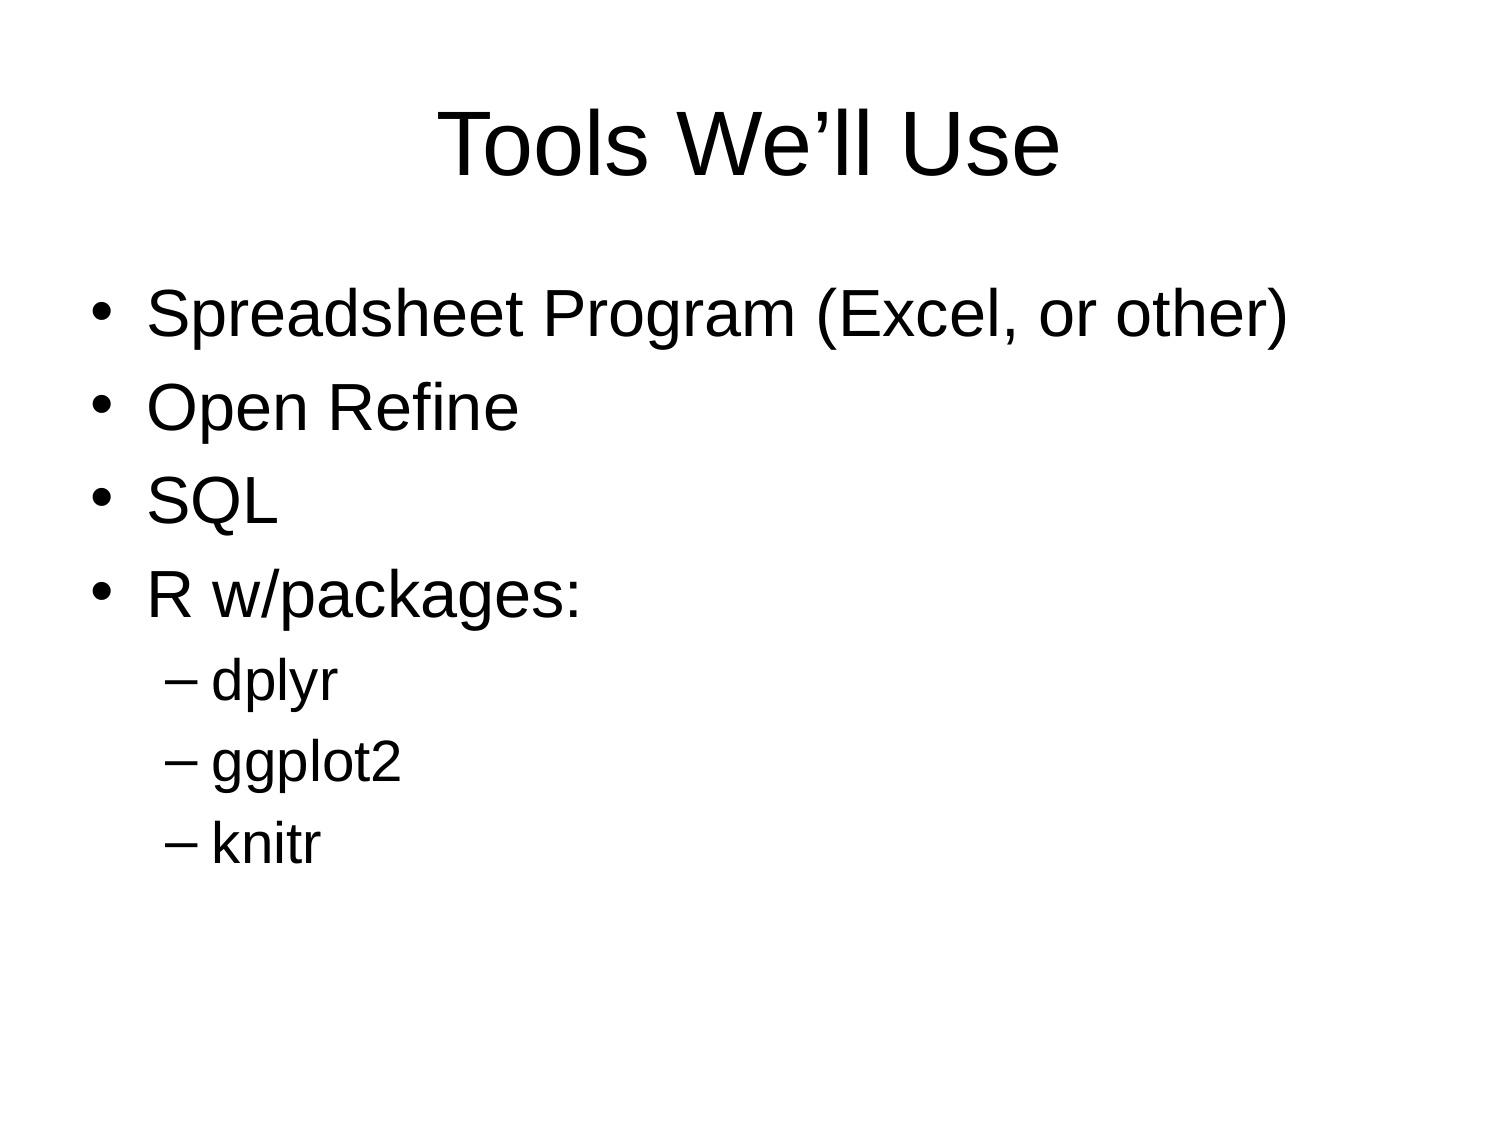

# Tools We’ll Use
Spreadsheet Program (Excel, or other)
Open Refine
SQL
R w/packages:
dplyr
ggplot2
knitr